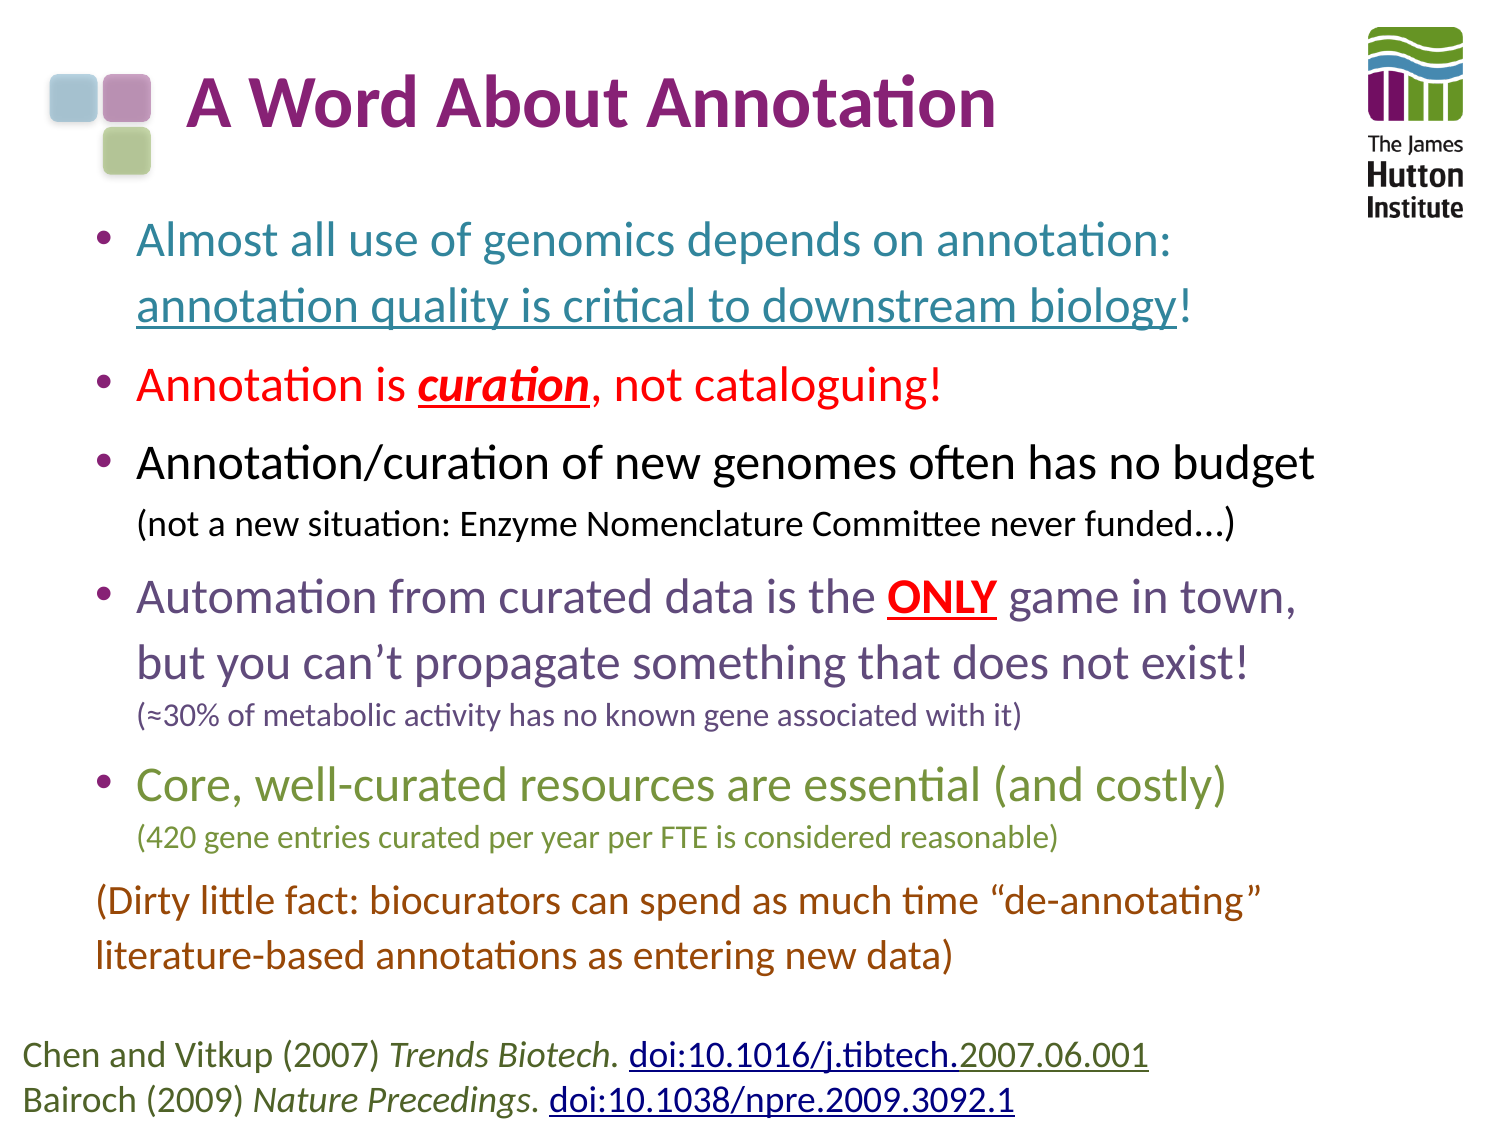

# A Word About Annotation
Almost all use of genomics depends on annotation:
annotation quality is critical to downstream biology!
Annotation is curation, not cataloguing!
Annotation/curation of new genomes often has no budget
(not a new situation: Enzyme Nomenclature Committee never funded…)
Automation from curated data is the ONLY game in town,
but you can’t propagate something that does not exist!
(≈30% of metabolic activity has no known gene associated with it)
Core, well-curated resources are essential (and costly)
(420 gene entries curated per year per FTE is considered reasonable)
(Dirty little fact: biocurators can spend as much time “de-annotating” literature-based annotations as entering new data)
Chen and Vitkup (2007) Trends Biotech. doi:10.1016/j.tibtech.2007.06.001
Bairoch (2009) Nature Precedings. doi:10.1038/npre.2009.3092.1